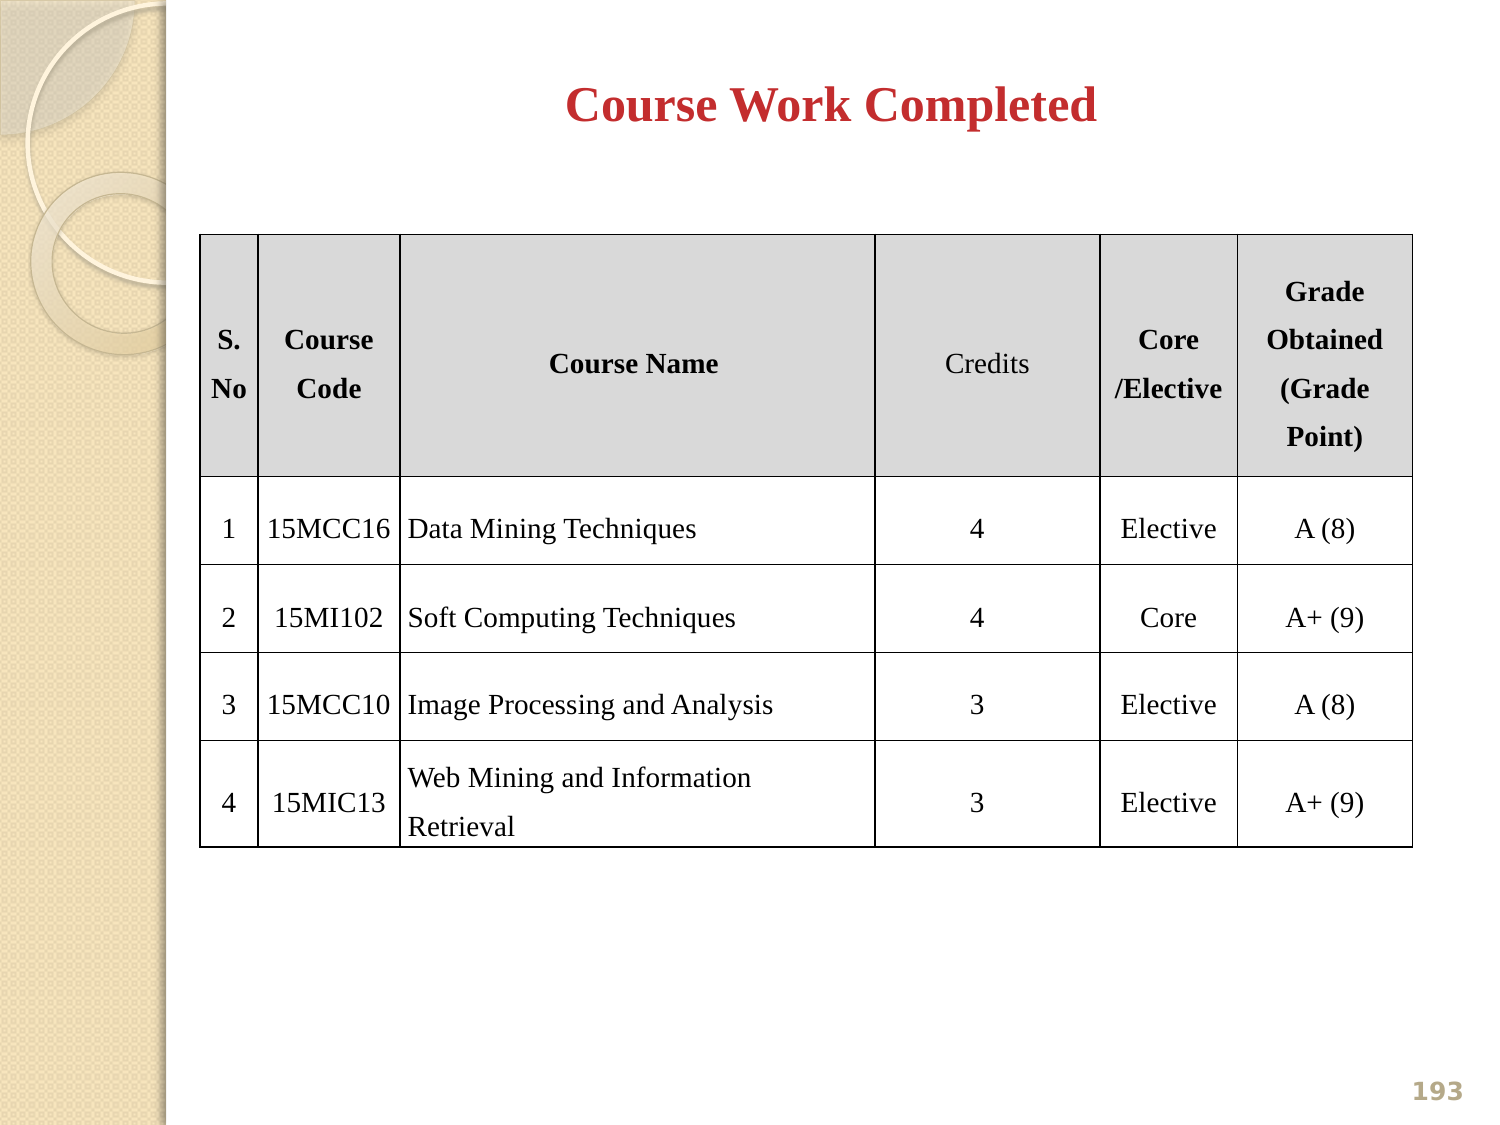

Course Work Completed

| S.No | Course Code | Course Name | Credits | Core /Elective | Grade Obtained (Grade Point) |
| --- | --- | --- | --- | --- | --- |
| 1 | 15MCC16 | Data Mining Techniques | 4 | Elective | A (8) |
| 2 | 15MI102 | Soft Computing Techniques | 4 | Core | A+ (9) |
| 3 | 15MCC10 | Image Processing and Analysis | 3 | Elective | A (8) |
| 4 | 15MIC13 | Web Mining and Information Retrieval | 3 | Elective | A+ (9) |
193